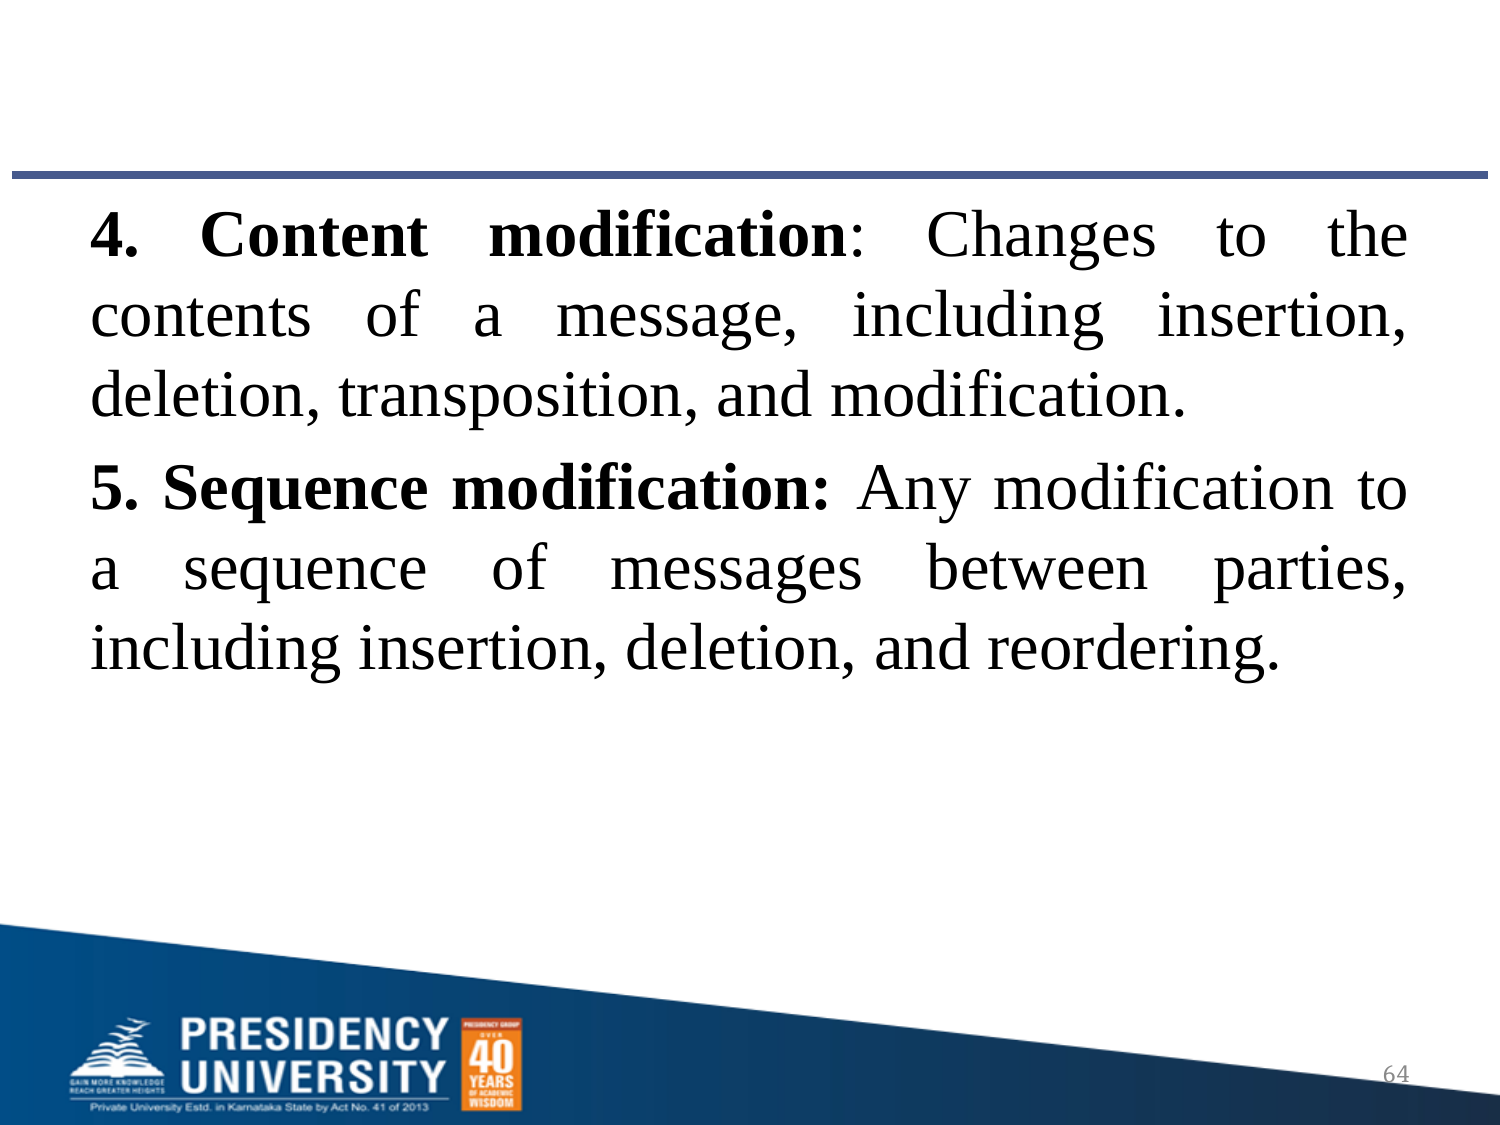

#
4. Content modification: Changes to the contents of a message, including insertion, deletion, transposition, and modification.
5. Sequence modification: Any modification to a sequence of messages between parties, including insertion, deletion, and reordering.
64